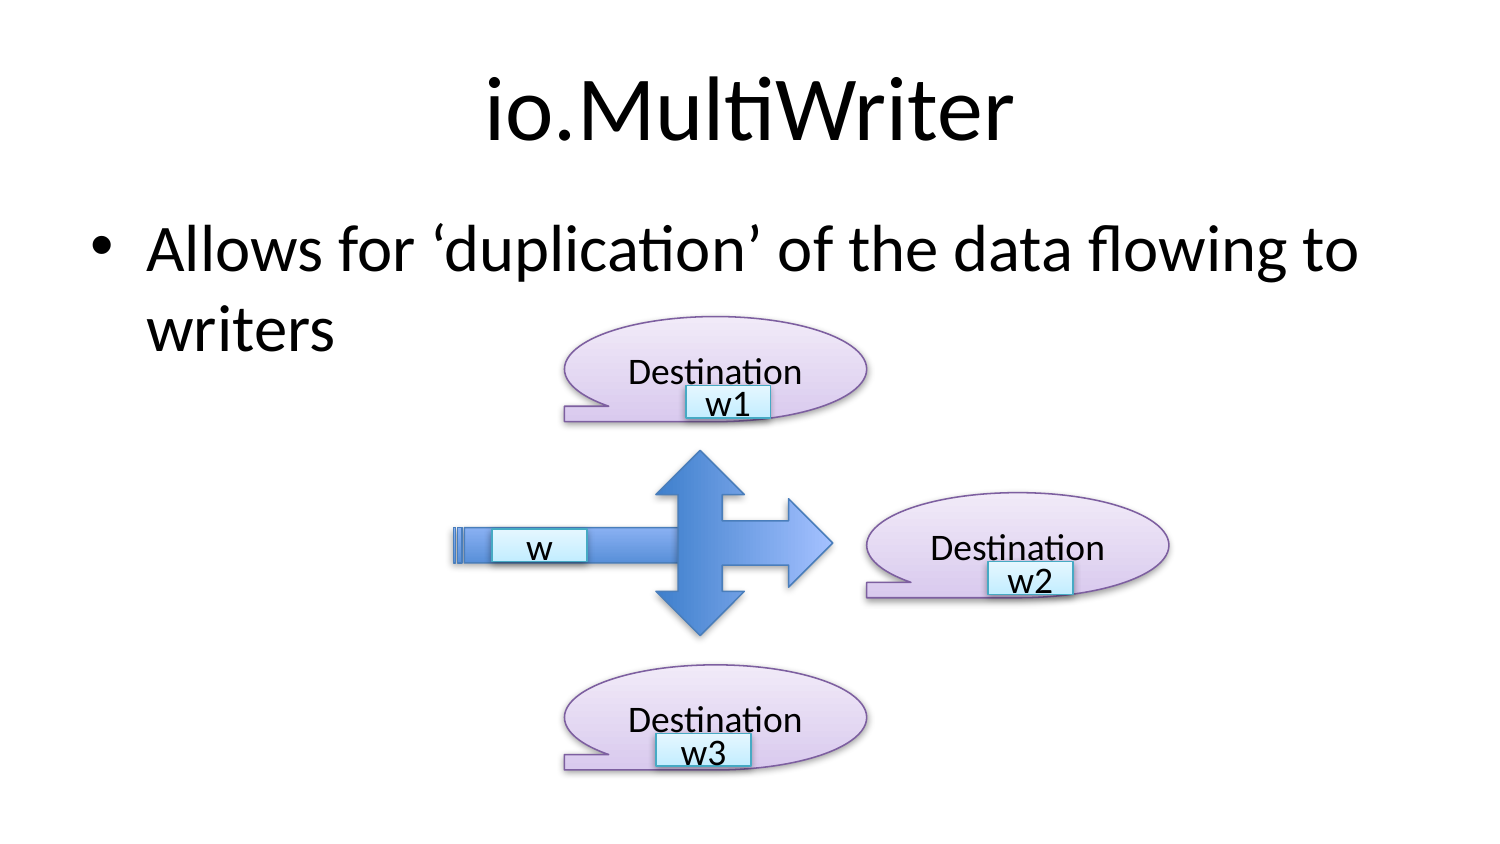

# io.MultiWriter
Allows for ‘duplication’ of the data flowing to  writers
Destination
w1

Destination

w
w2
Destination
w3